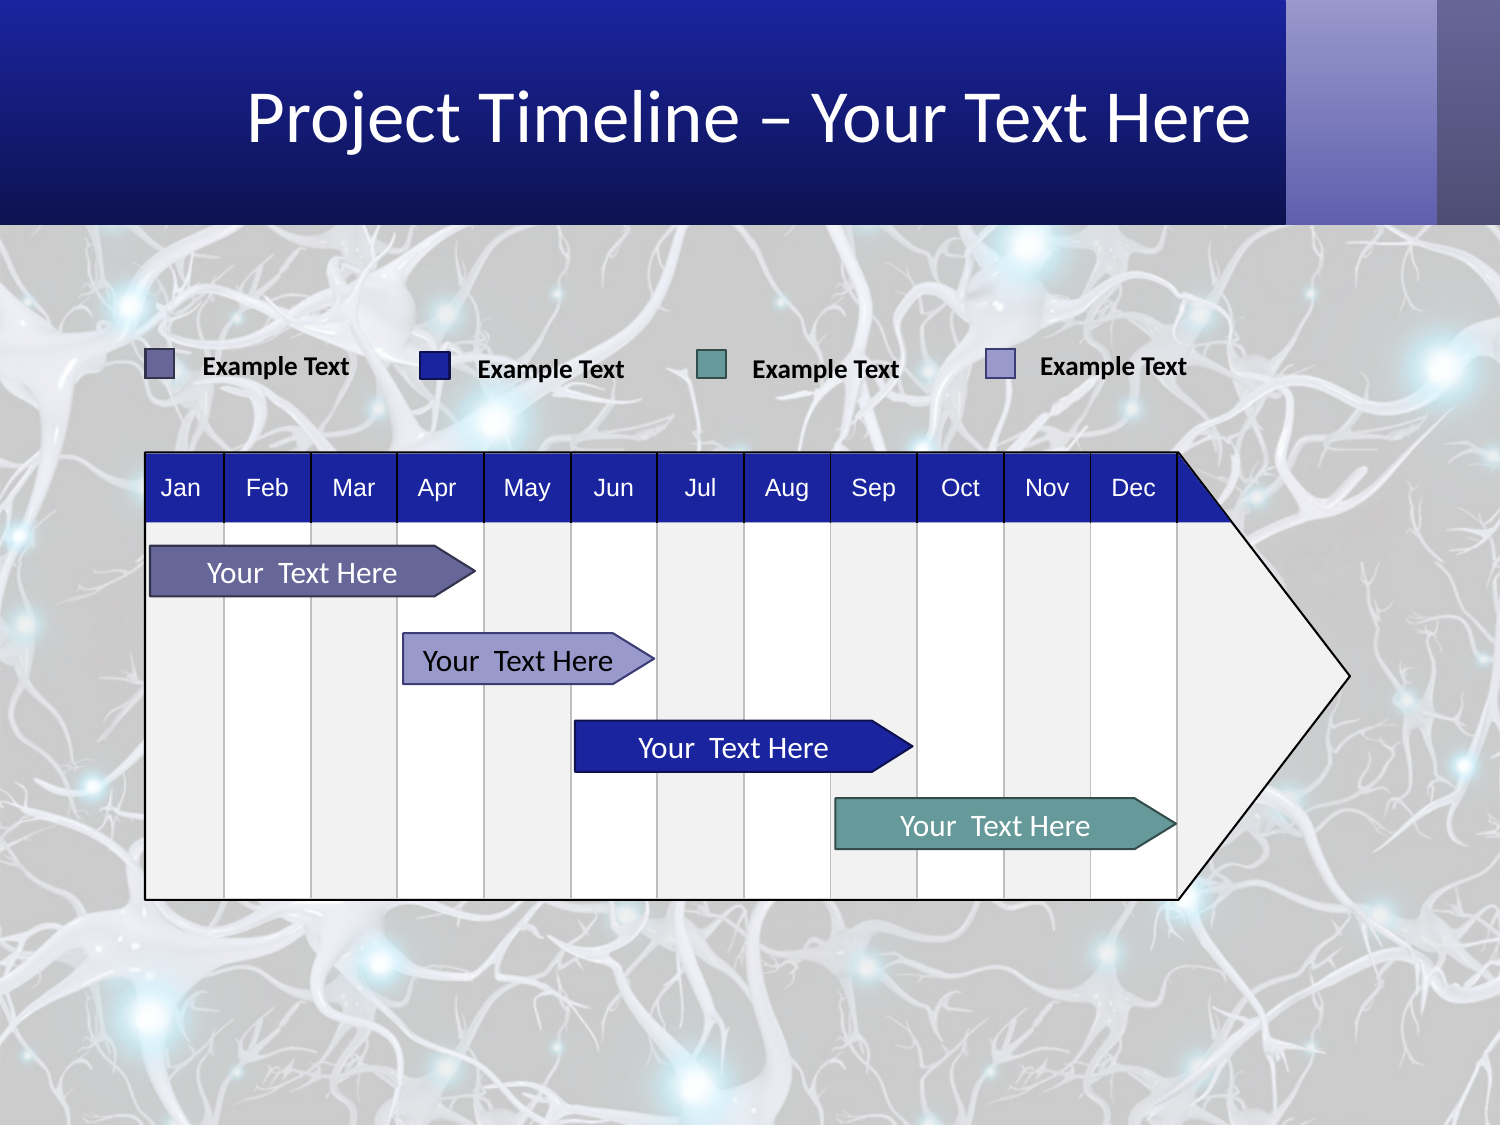

# Project Timeline – Your Text Here
Example Text
Example Text
Example Text
Example Text

| Jan | Feb | Mar | Apr | May | Jun | Jul | Aug | Sep | Oct | Nov | Dec |
| --- | --- | --- | --- | --- | --- | --- | --- | --- | --- | --- | --- |
|  |  |  |  |  |  |  |  |  |  |  |  |

Your  Text Here
Your  Text Here
Your  Text Here
Your  Text Here